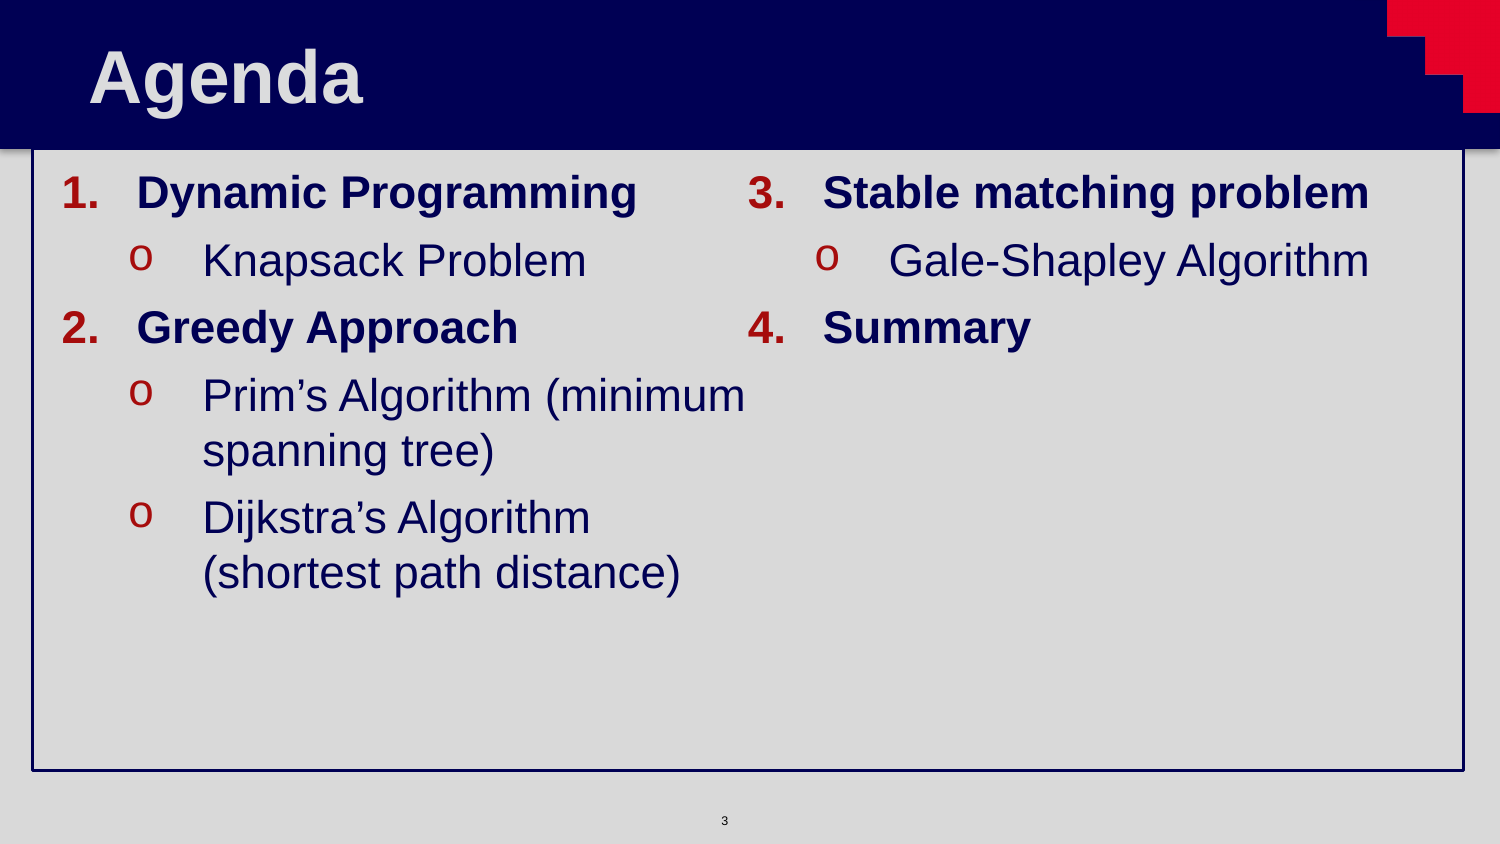

# Agenda
Dynamic Programming
Knapsack Problem
Greedy Approach
Prim’s Algorithm (minimum spanning tree)
Dijkstra’s Algorithm (shortest path distance)

Stable matching problem
Gale-Shapley Algorithm
Summary